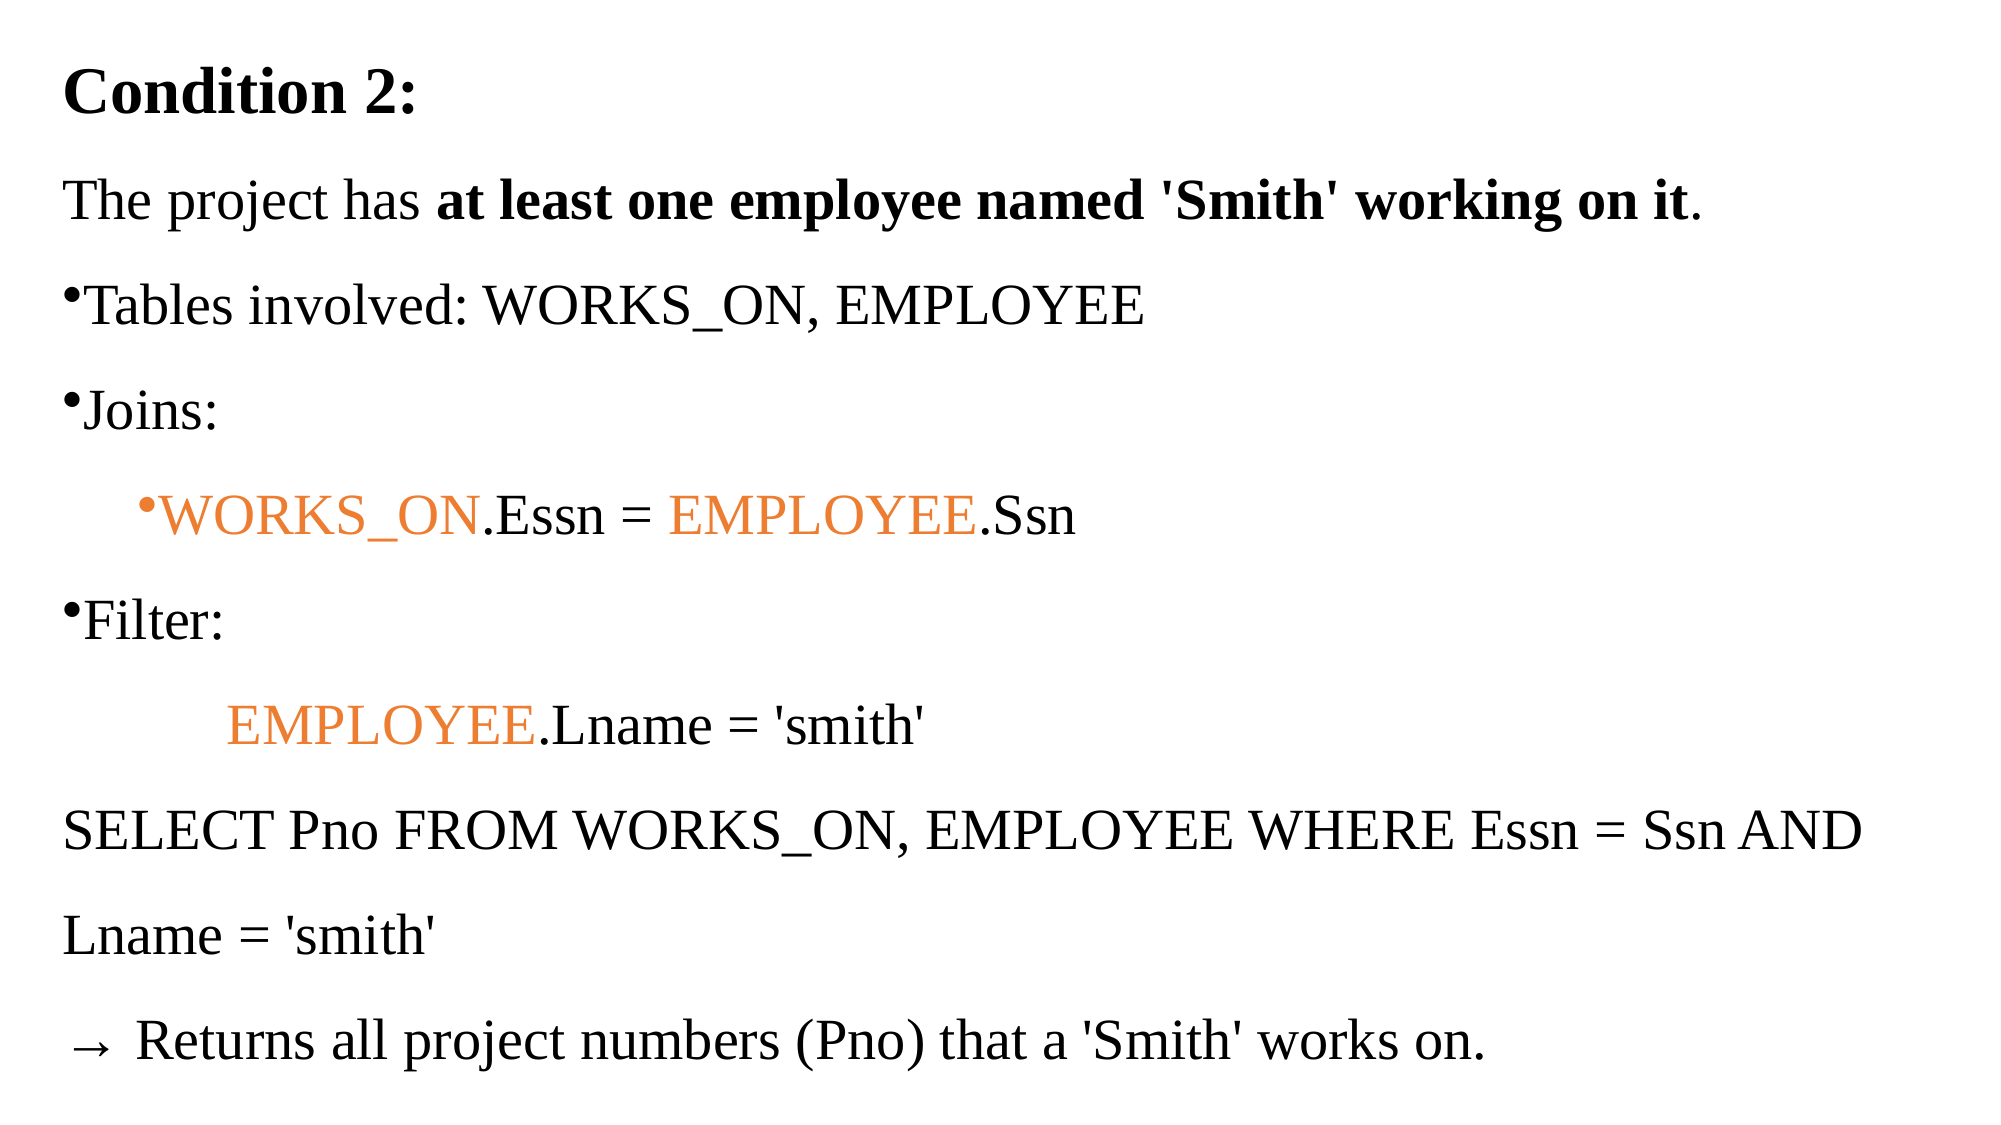

Condition 2:
The project has at least one employee named 'Smith' working on it.
Tables involved: WORKS_ON, EMPLOYEE
Joins:
WORKS_ON.Essn = EMPLOYEE.Ssn
Filter:
	 EMPLOYEE.Lname = 'smith'
SELECT Pno FROM WORKS_ON, EMPLOYEE WHERE Essn = Ssn AND Lname = 'smith'
→ Returns all project numbers (Pno) that a 'Smith' works on.